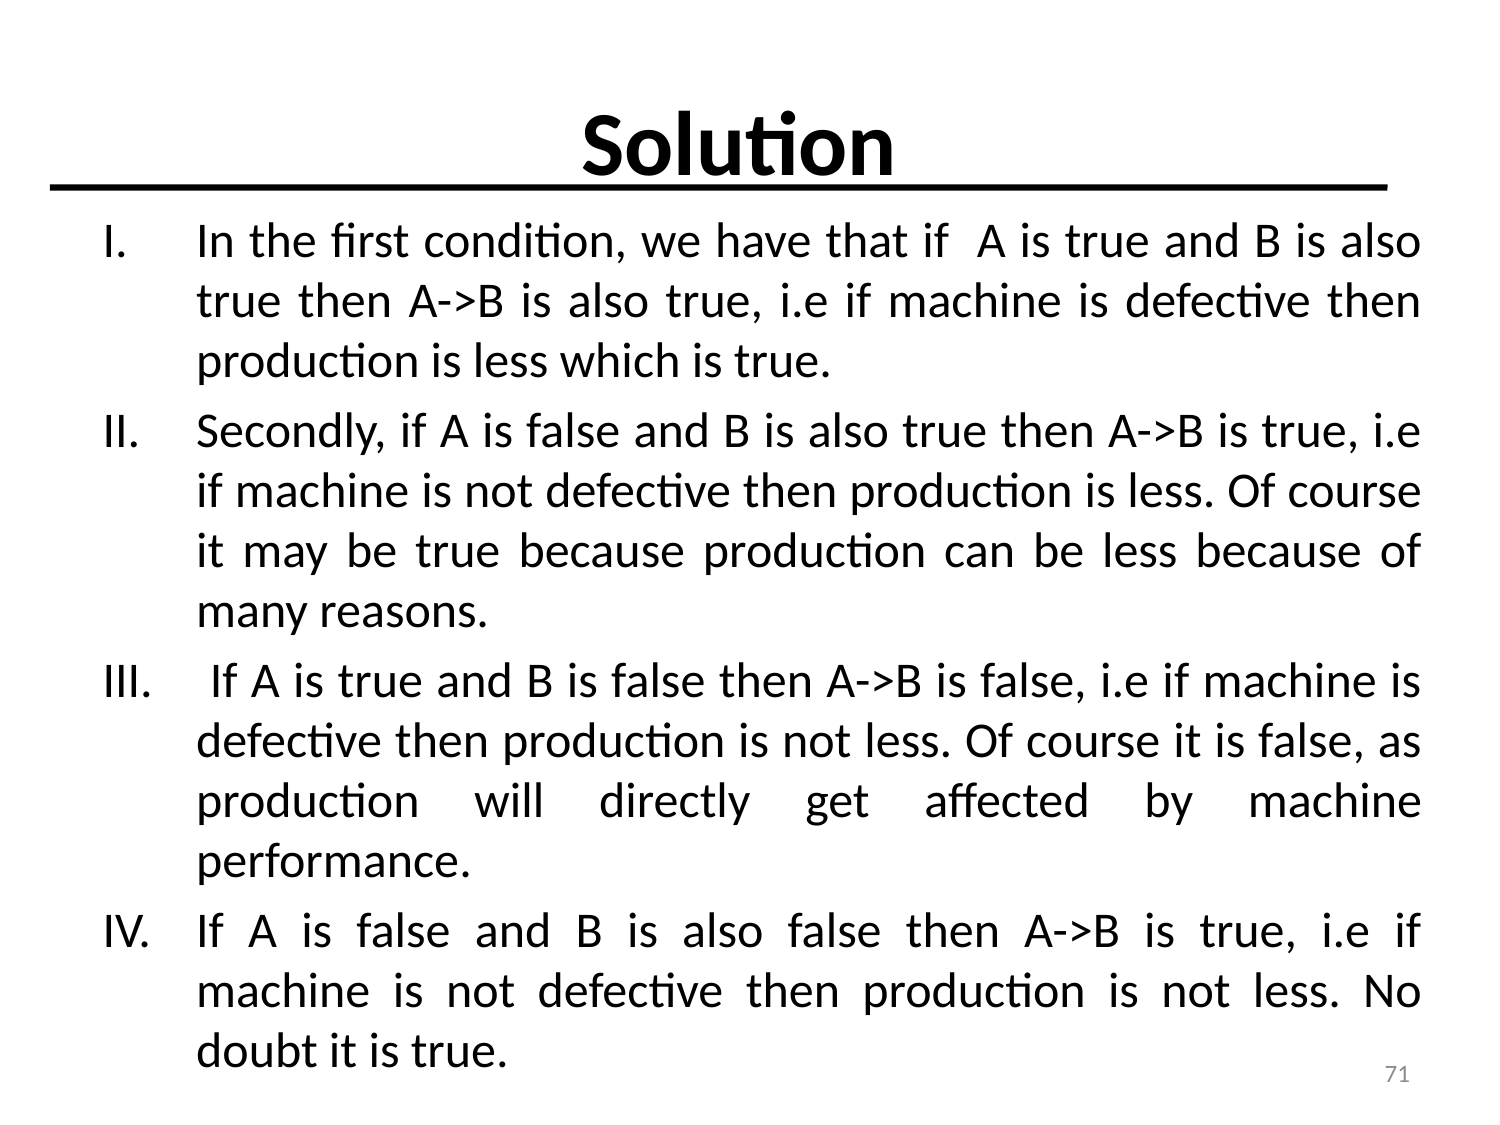

# Solution

In the first condition, we have that if  A is true and B is also true then A->B is also true, i.e if machine is defective then production is less which is true.
Secondly, if A is false and B is also true then A->B is true, i.e if machine is not defective then production is less. Of course it may be true because production can be less because of many reasons.
 If A is true and B is false then A->B is false, i.e if machine is defective then production is not less. Of course it is false, as production will directly get affected by machine performance.
If A is false and B is also false then A->B is true, i.e if machine is not defective then production is not less. No doubt it is true.
71